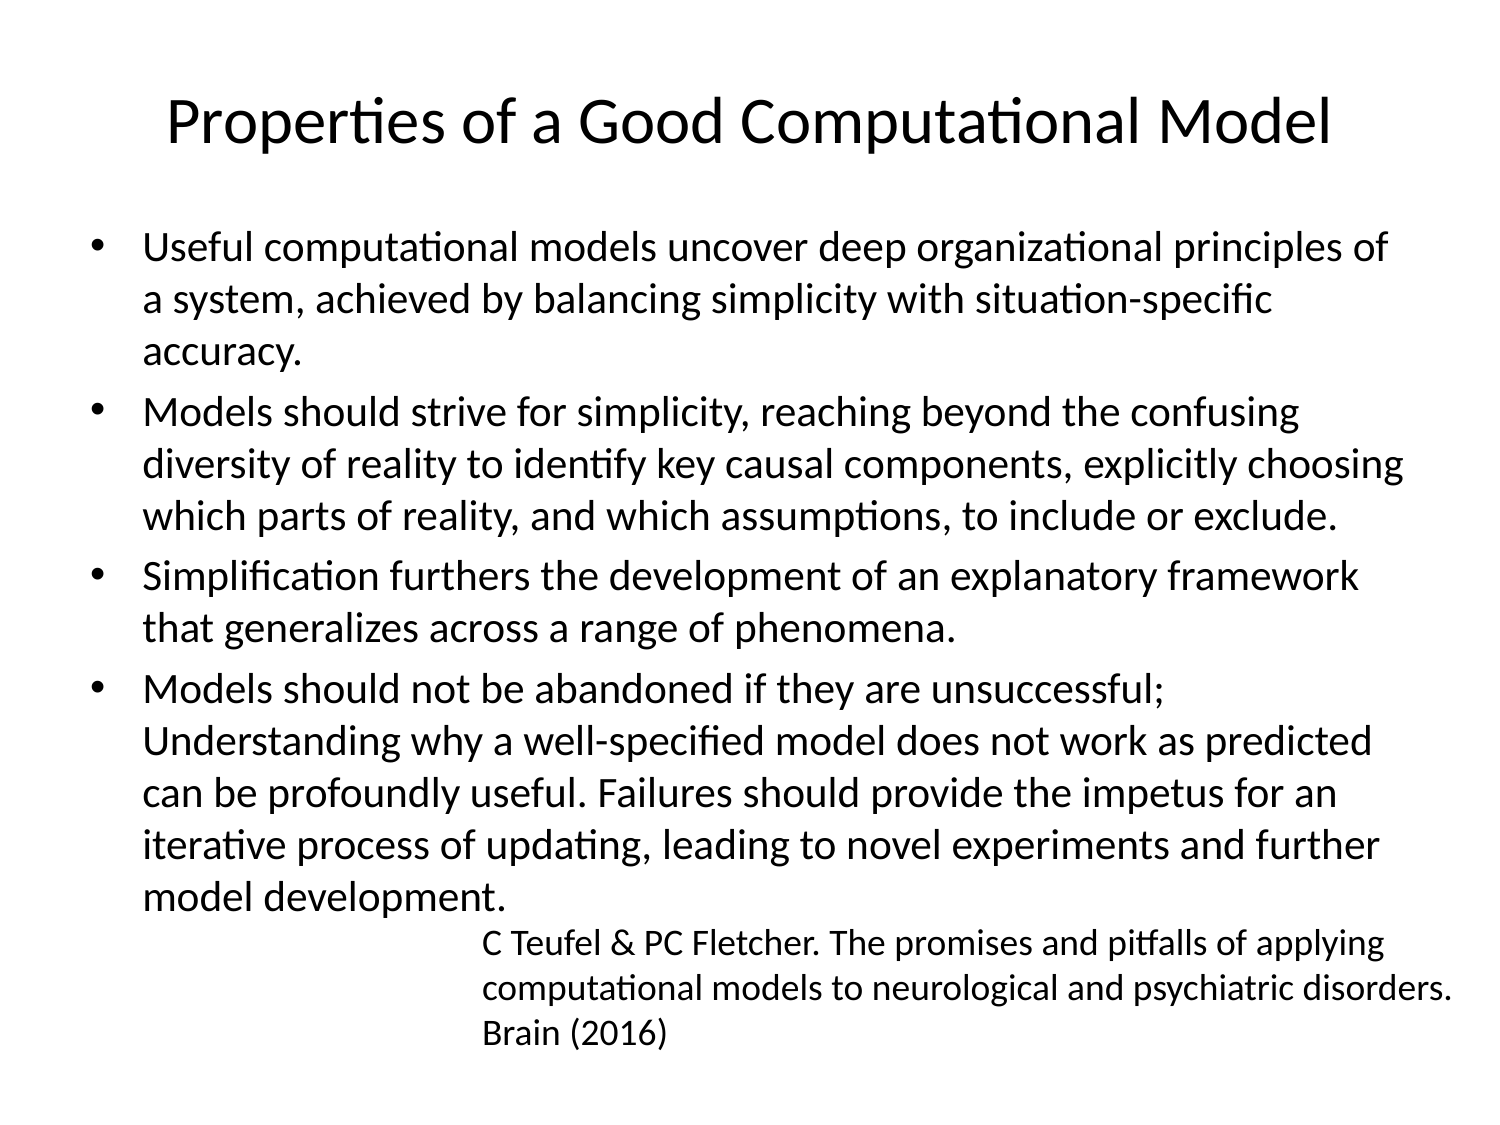

# Properties of a Good Computational Model
Useful computational models uncover deep organizational principles of a system, achieved by balancing simplicity with situation-specific accuracy.
Models should strive for simplicity, reaching beyond the confusing diversity of reality to identify key causal components, explicitly choosing which parts of reality, and which assumptions, to include or exclude.
Simplification furthers the development of an explanatory framework that generalizes across a range of phenomena.
Models should not be abandoned if they are unsuccessful; Understanding why a well-specified model does not work as predicted can be profoundly useful. Failures should provide the impetus for an iterative process of updating, leading to novel experiments and further model development.

C Teufel & PC Fletcher. The promises and pitfalls of applying computational models to neurological and psychiatric disorders. Brain (2016)